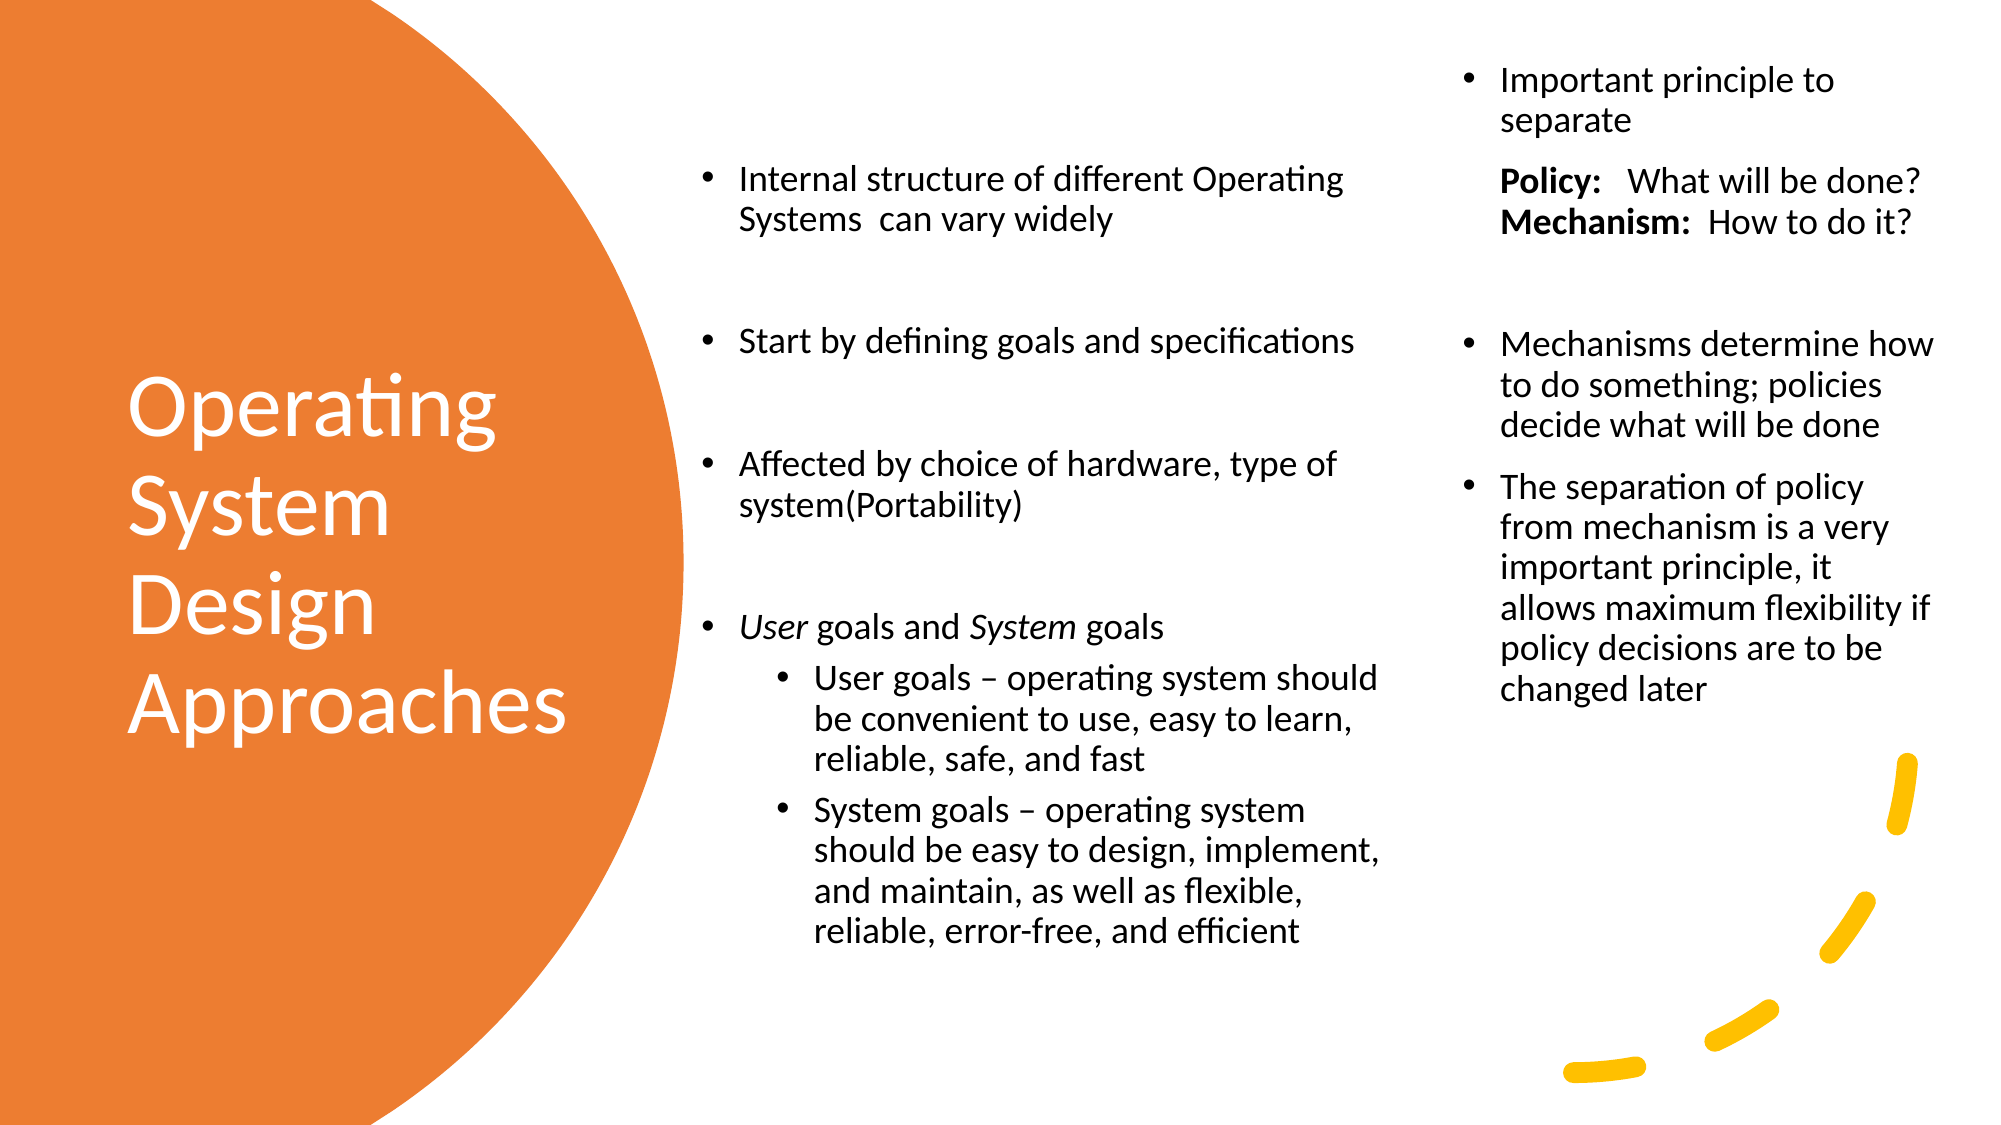

Internal structure of different Operating Systems  can vary widely

Start by defining goals and specifications

Affected by choice of hardware, type of system(Portability)

User goals and System goals
User goals – operating system should be convenient to use, easy to learn, reliable, safe, and fast
System goals – operating system should be easy to design, implement, and maintain, as well as flexible, reliable, error-free, and efficient
Important principle to separate
	Policy:   What will be done?
Mechanism:  How to do it?

Mechanisms determine how to do something; policies decide what will be done
The separation of policy from mechanism is a very important principle, it allows maximum flexibility if policy decisions are to be changed later

Operating System Design Approaches